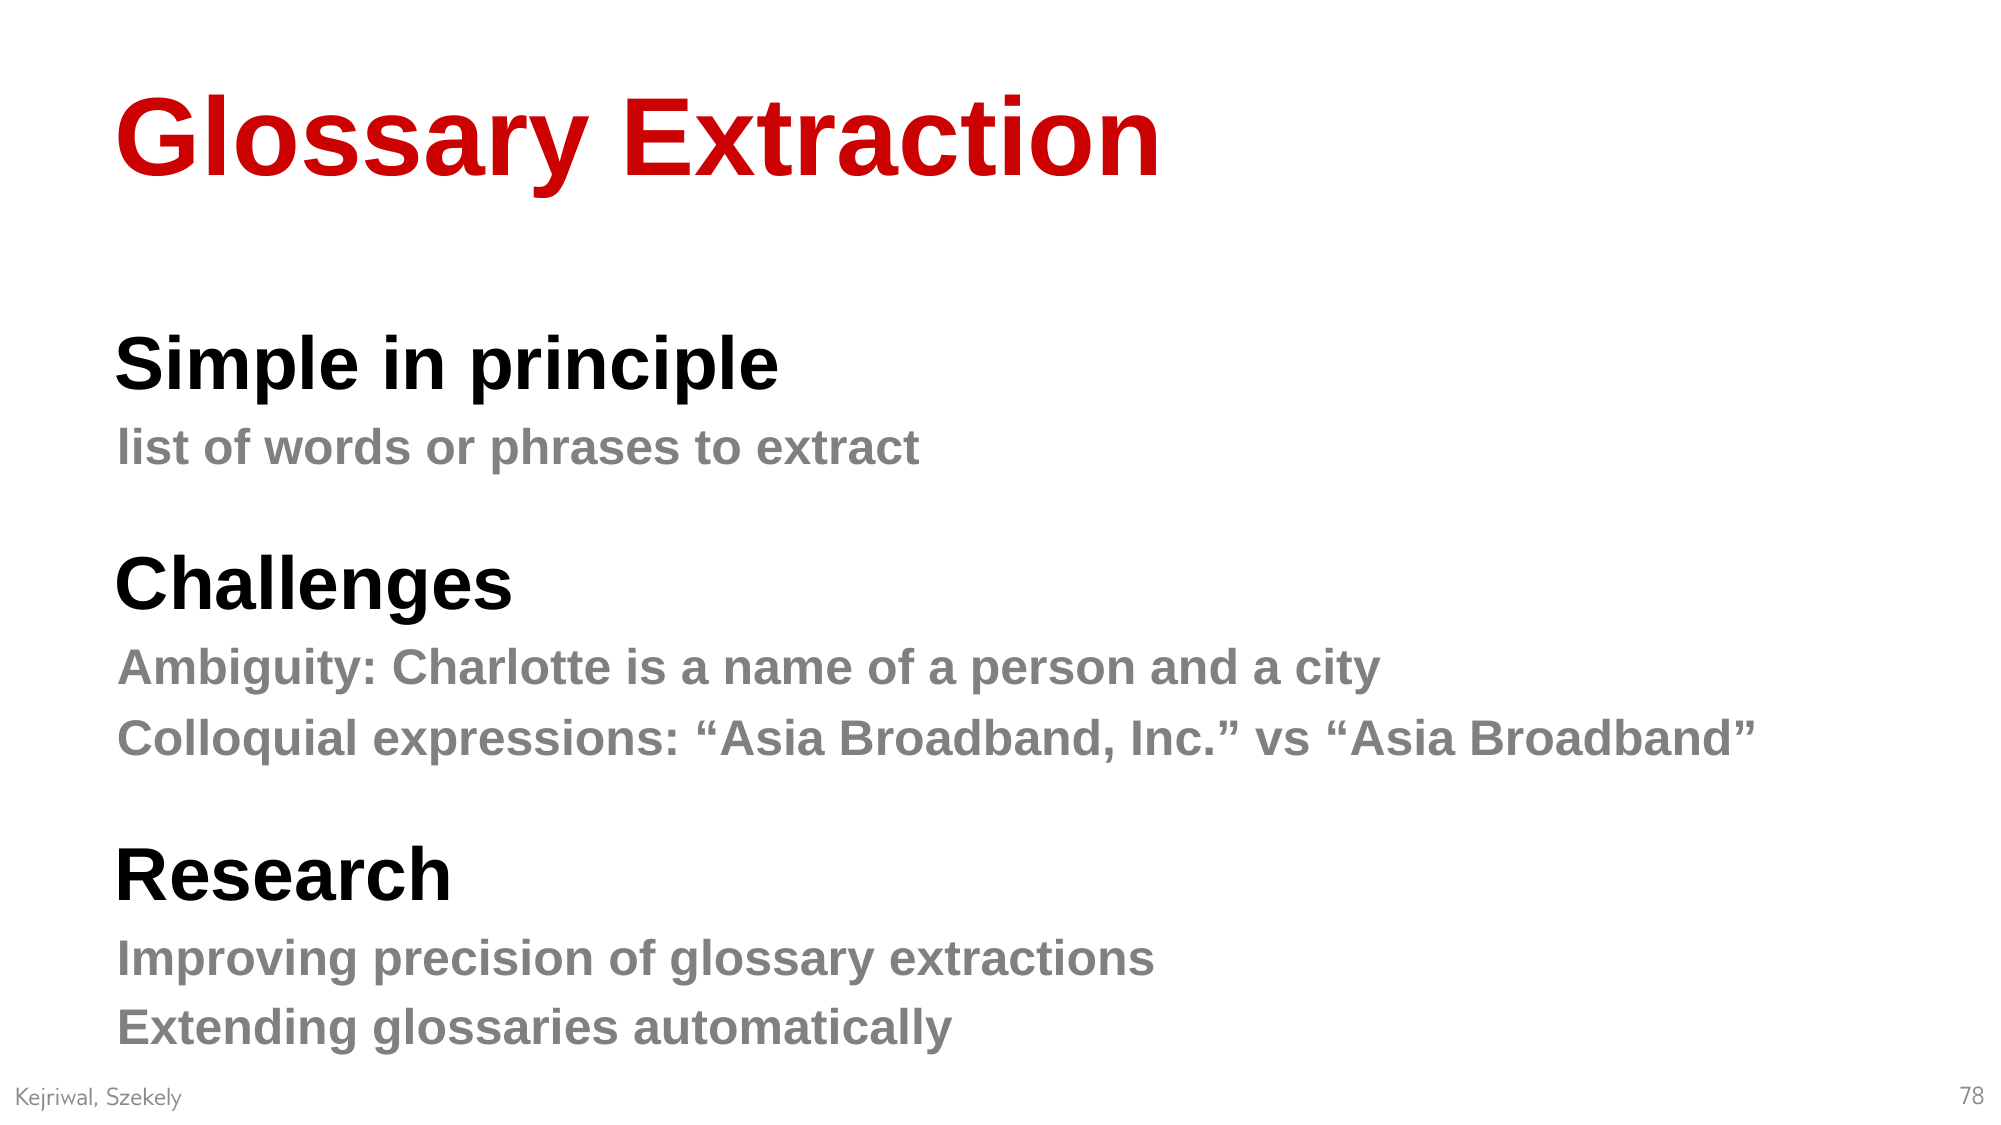

# Glossary Extraction
Simple in principle
list of words or phrases to extract
Challenges
Ambiguity: Charlotte is a name of a person and a city
Colloquial expressions: “Asia Broadband, Inc.” vs “Asia Broadband”
Research
Improving precision of glossary extractions
Extending glossaries automatically
78
Kejriwal, Szekely